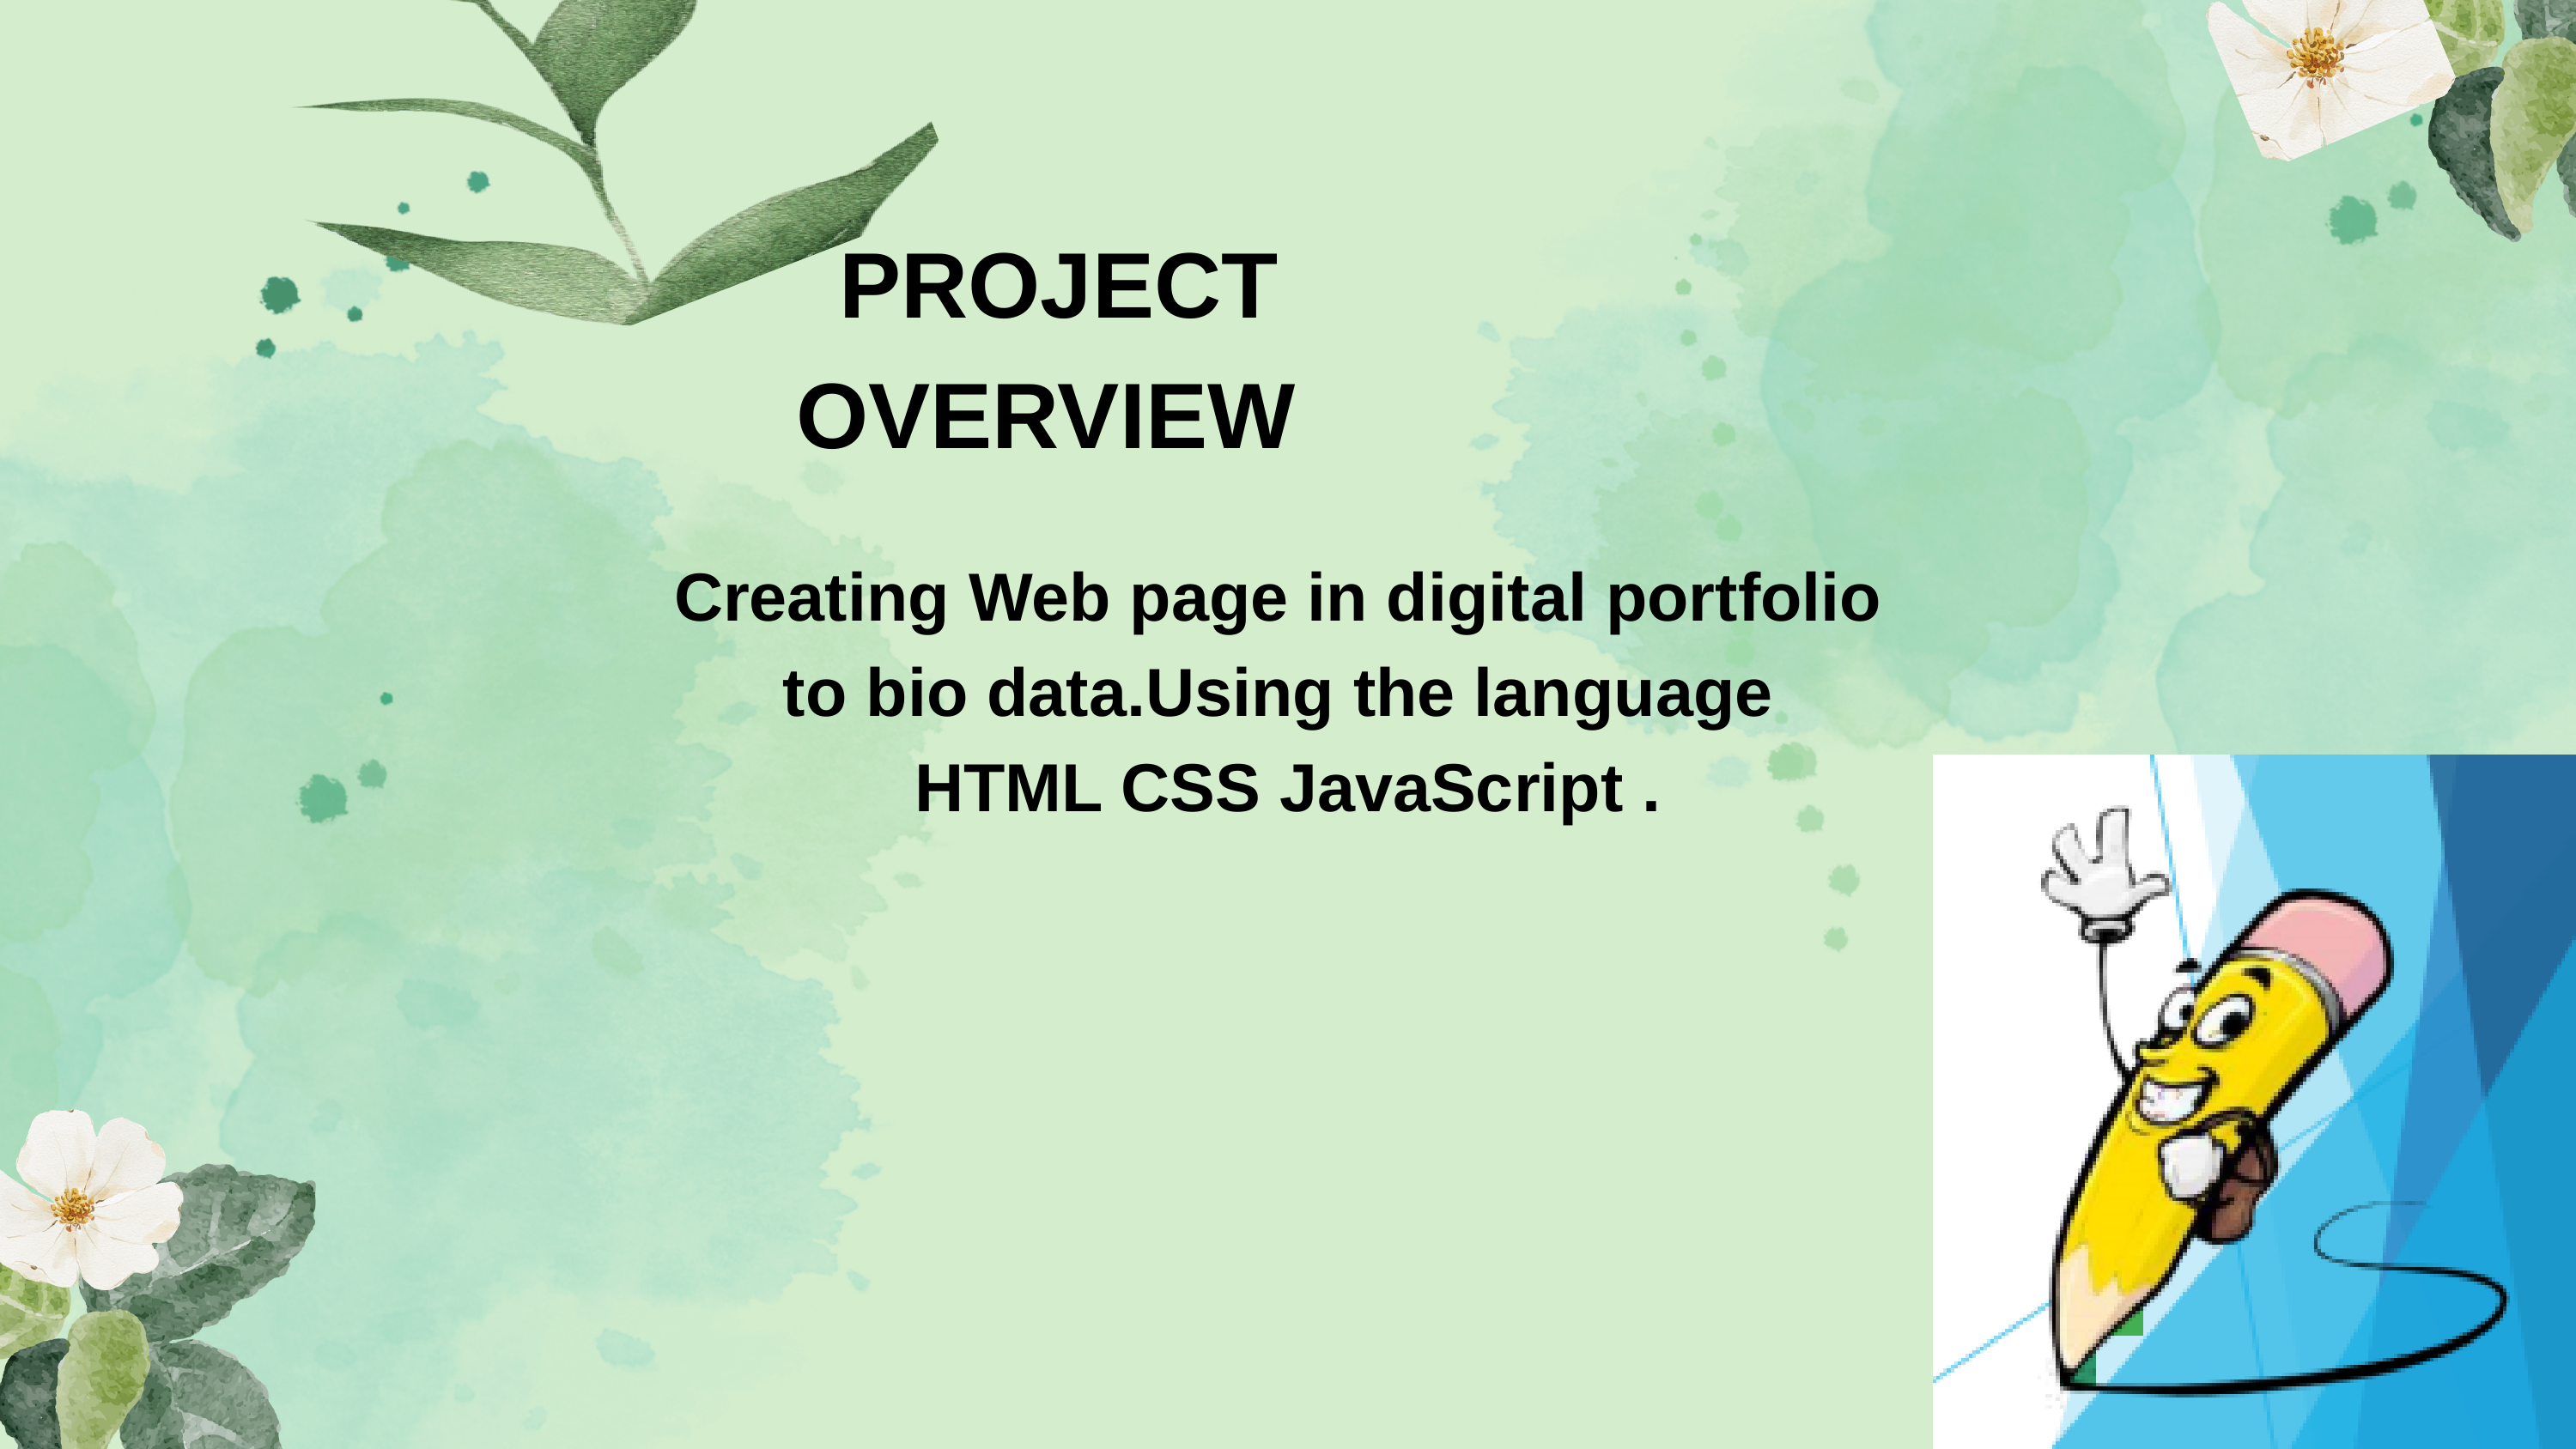

PROJECT OVERVIEW
Creating Web page in digital portfolio
to bio data.Using the language
HTML CSS JavaScript .